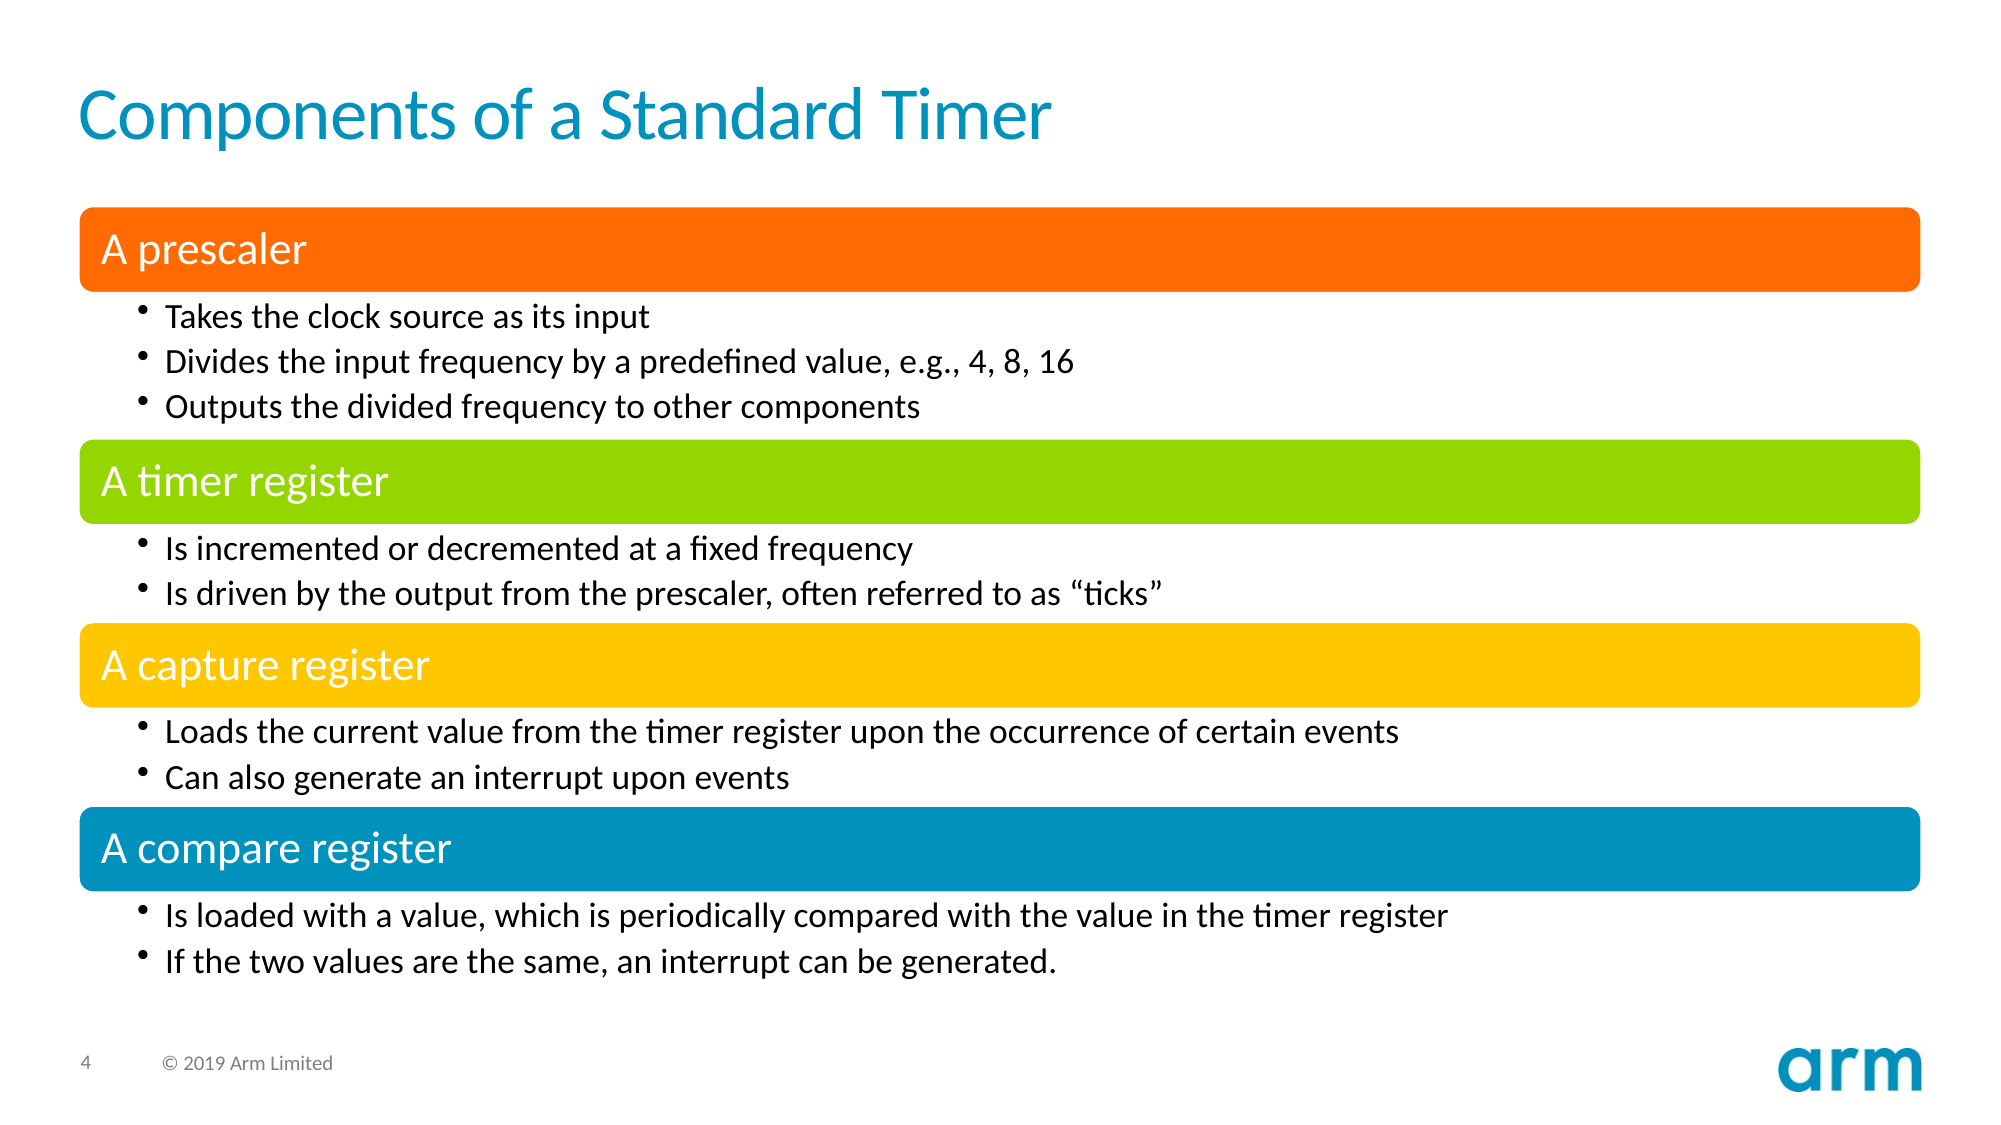

# Components of a Standard Timer
A prescaler
Takes the clock source as its input
Divides the input frequency by a predefined value, e.g., 4, 8, 16
Outputs the divided frequency to other components
A timer register
Is incremented or decremented at a fixed frequency
Is driven by the output from the prescaler, often referred to as “ticks”
A capture register
Loads the current value from the timer register upon the occurrence of certain events
Can also generate an interrupt upon events
A compare register
Is loaded with a value, which is periodically compared with the value in the timer register
If the two values are the same, an interrupt can be generated.